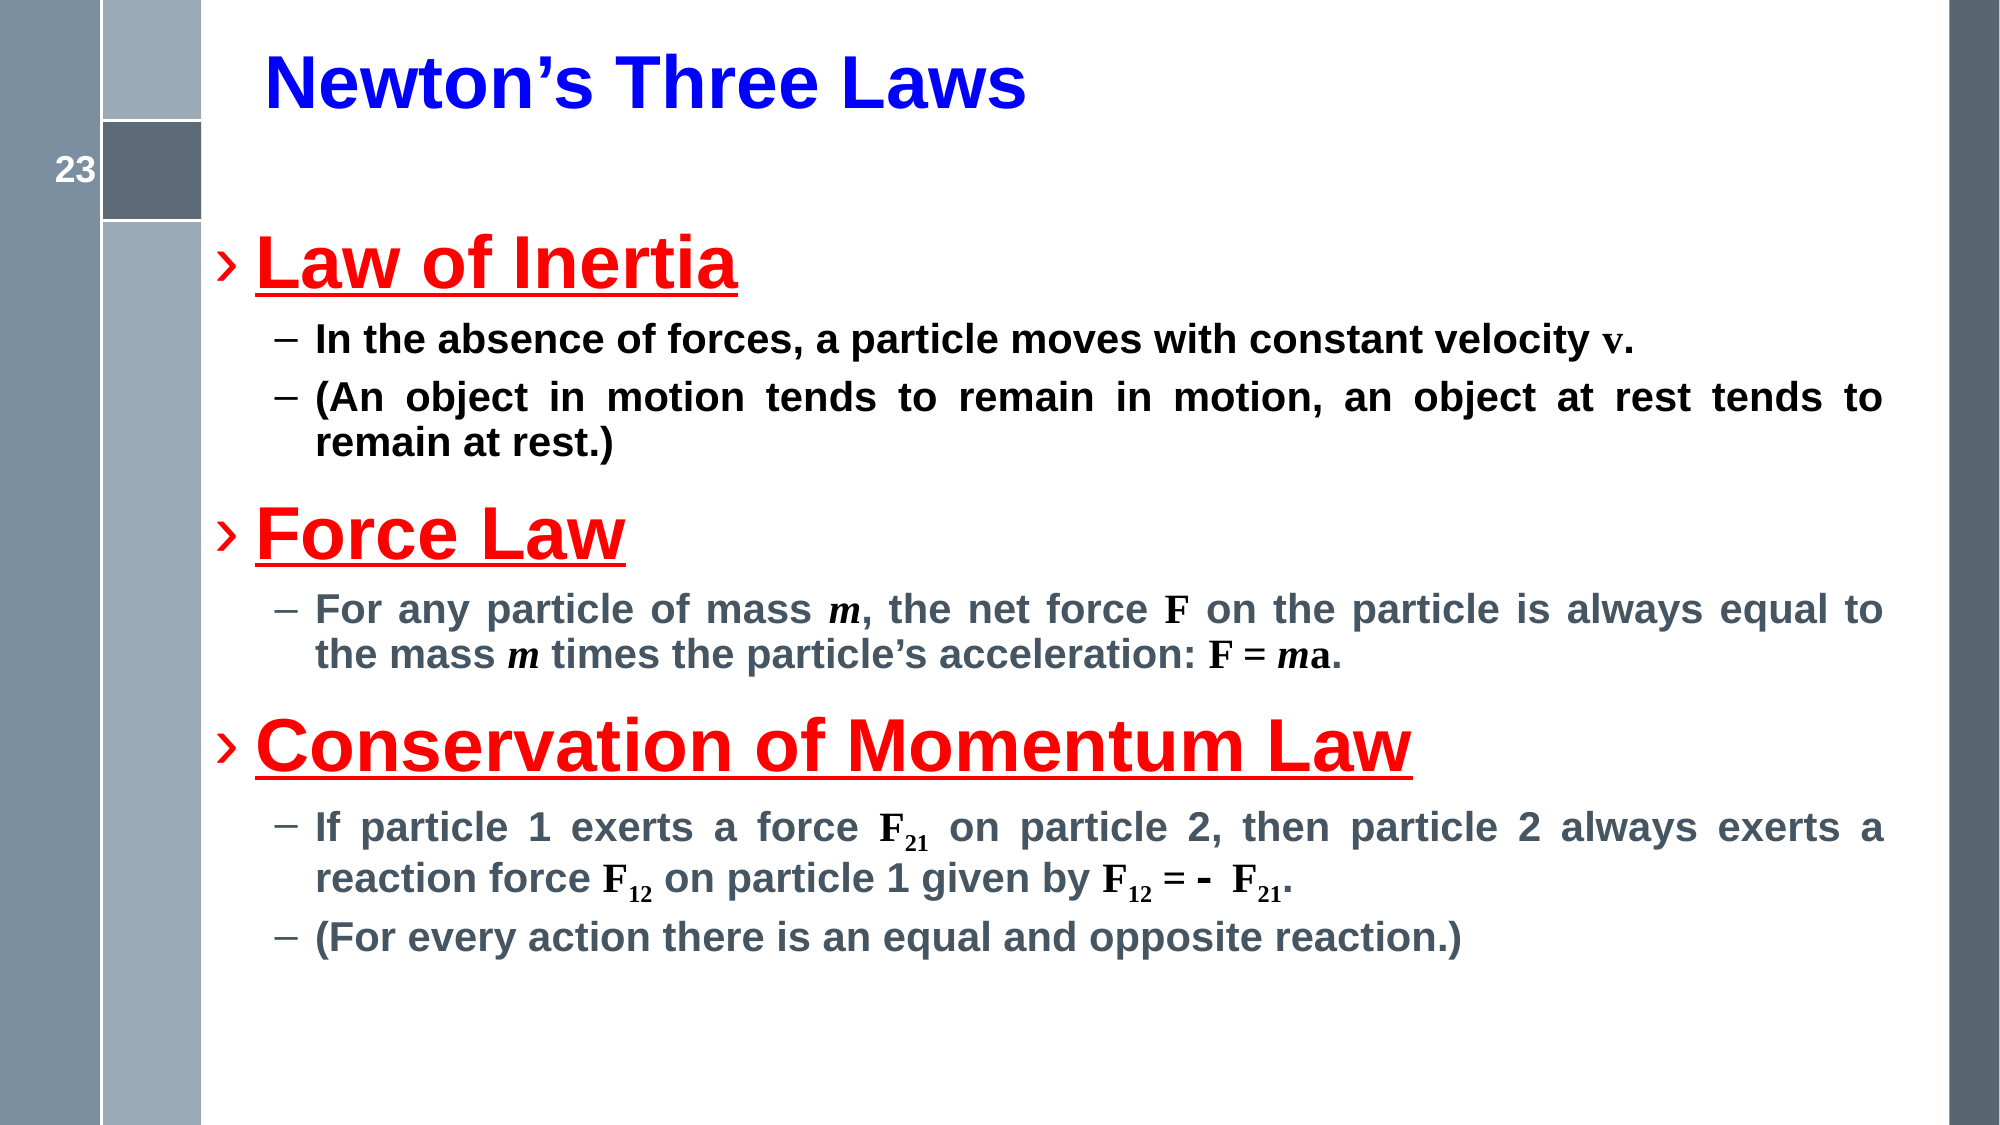

# Newton’s Three Laws
Law of Inertia
In the absence of forces, a particle moves with constant velocity v.
(An object in motion tends to remain in motion, an object at rest tends to remain at rest.)
Force Law
For any particle of mass m, the net force F on the particle is always equal to the mass m times the particle’s acceleration: F = ma.
Conservation of Momentum Law
If particle 1 exerts a force F21 on particle 2, then particle 2 always exerts a reaction force F12 on particle 1 given by F12 = − F21.
(For every action there is an equal and opposite reaction.)